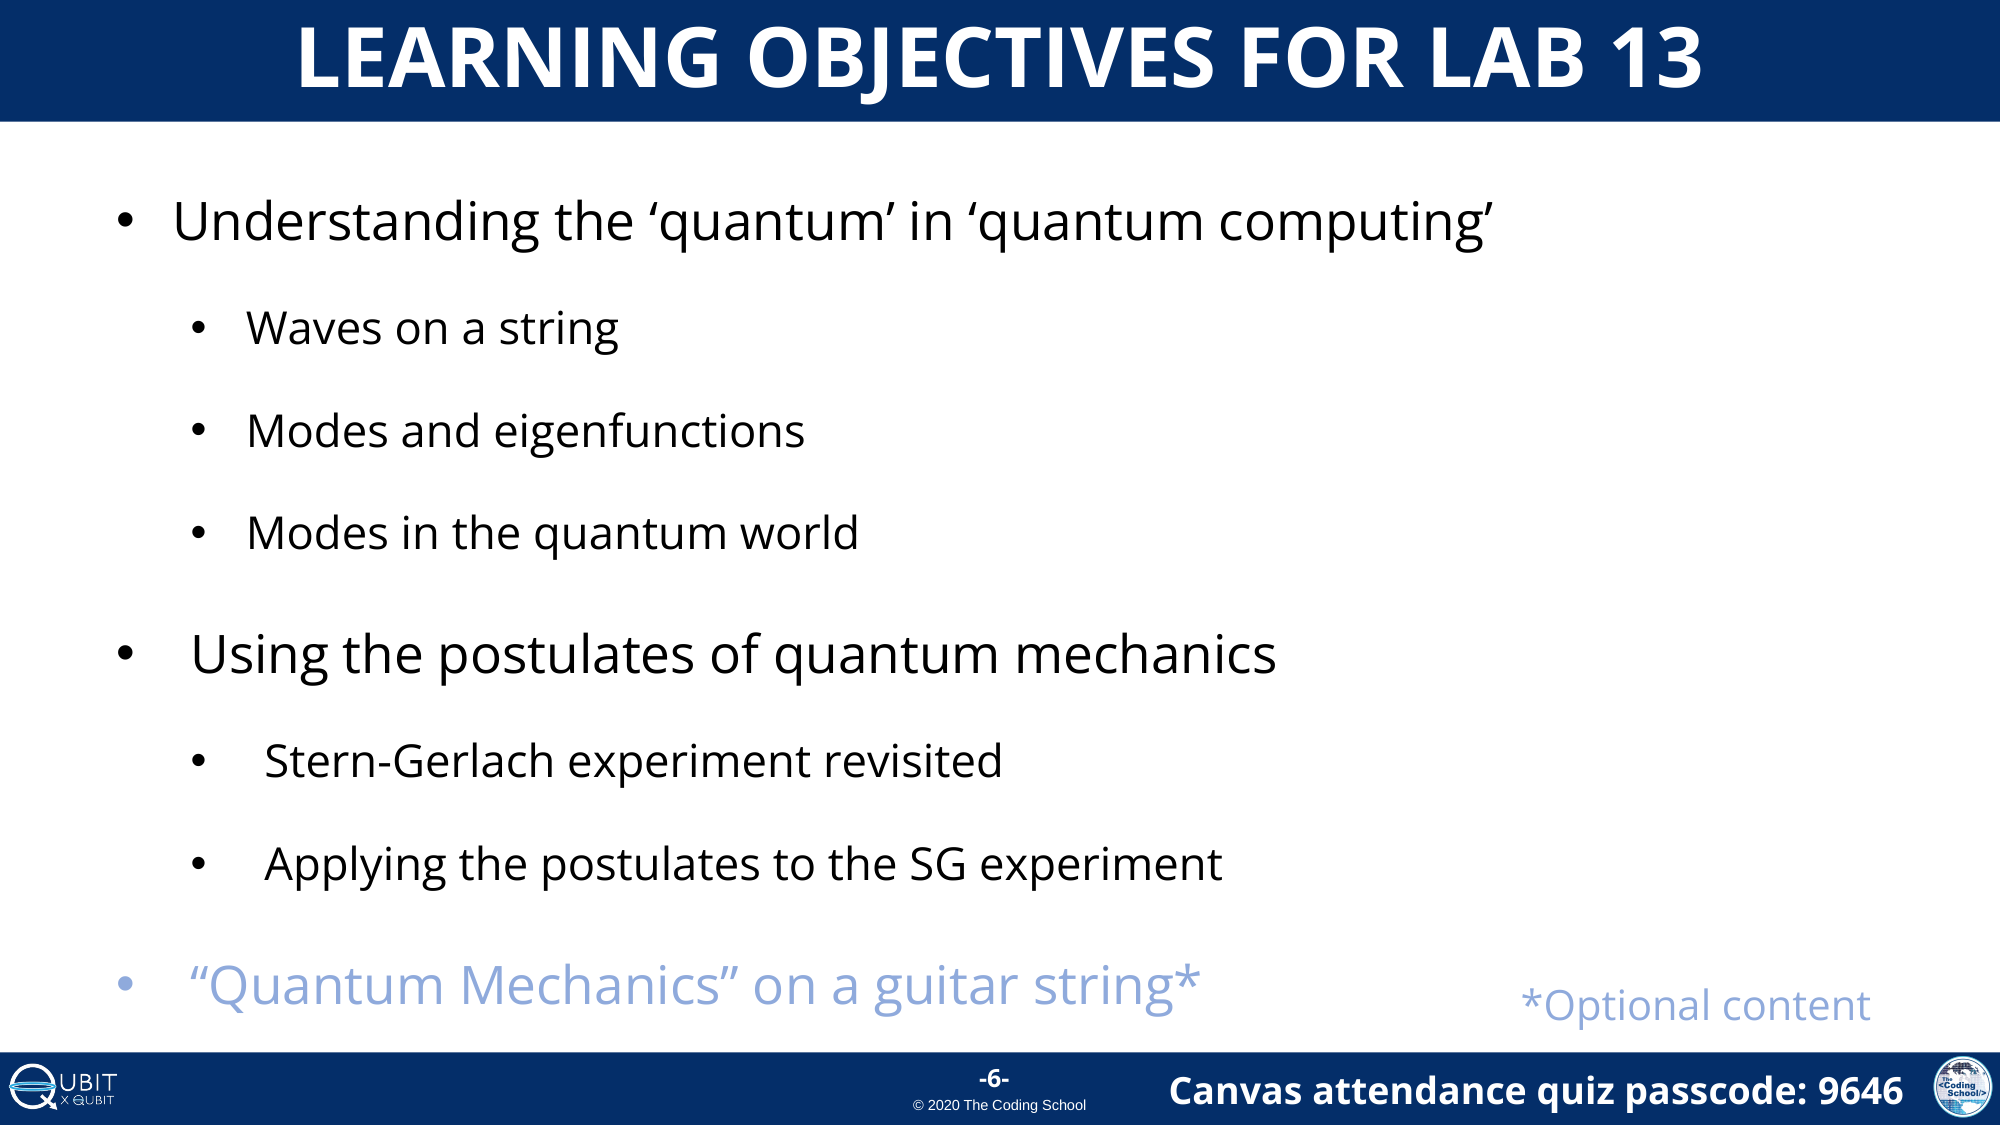

# Learning objectives FOR LAB 13
Understanding the ‘quantum’ in ‘quantum computing’
Waves on a string
Modes and eigenfunctions
Modes in the quantum world
Using the postulates of quantum mechanics
Stern-Gerlach experiment revisited
Applying the postulates to the SG experiment
“Quantum Mechanics” on a guitar string*
*Optional content
-6-